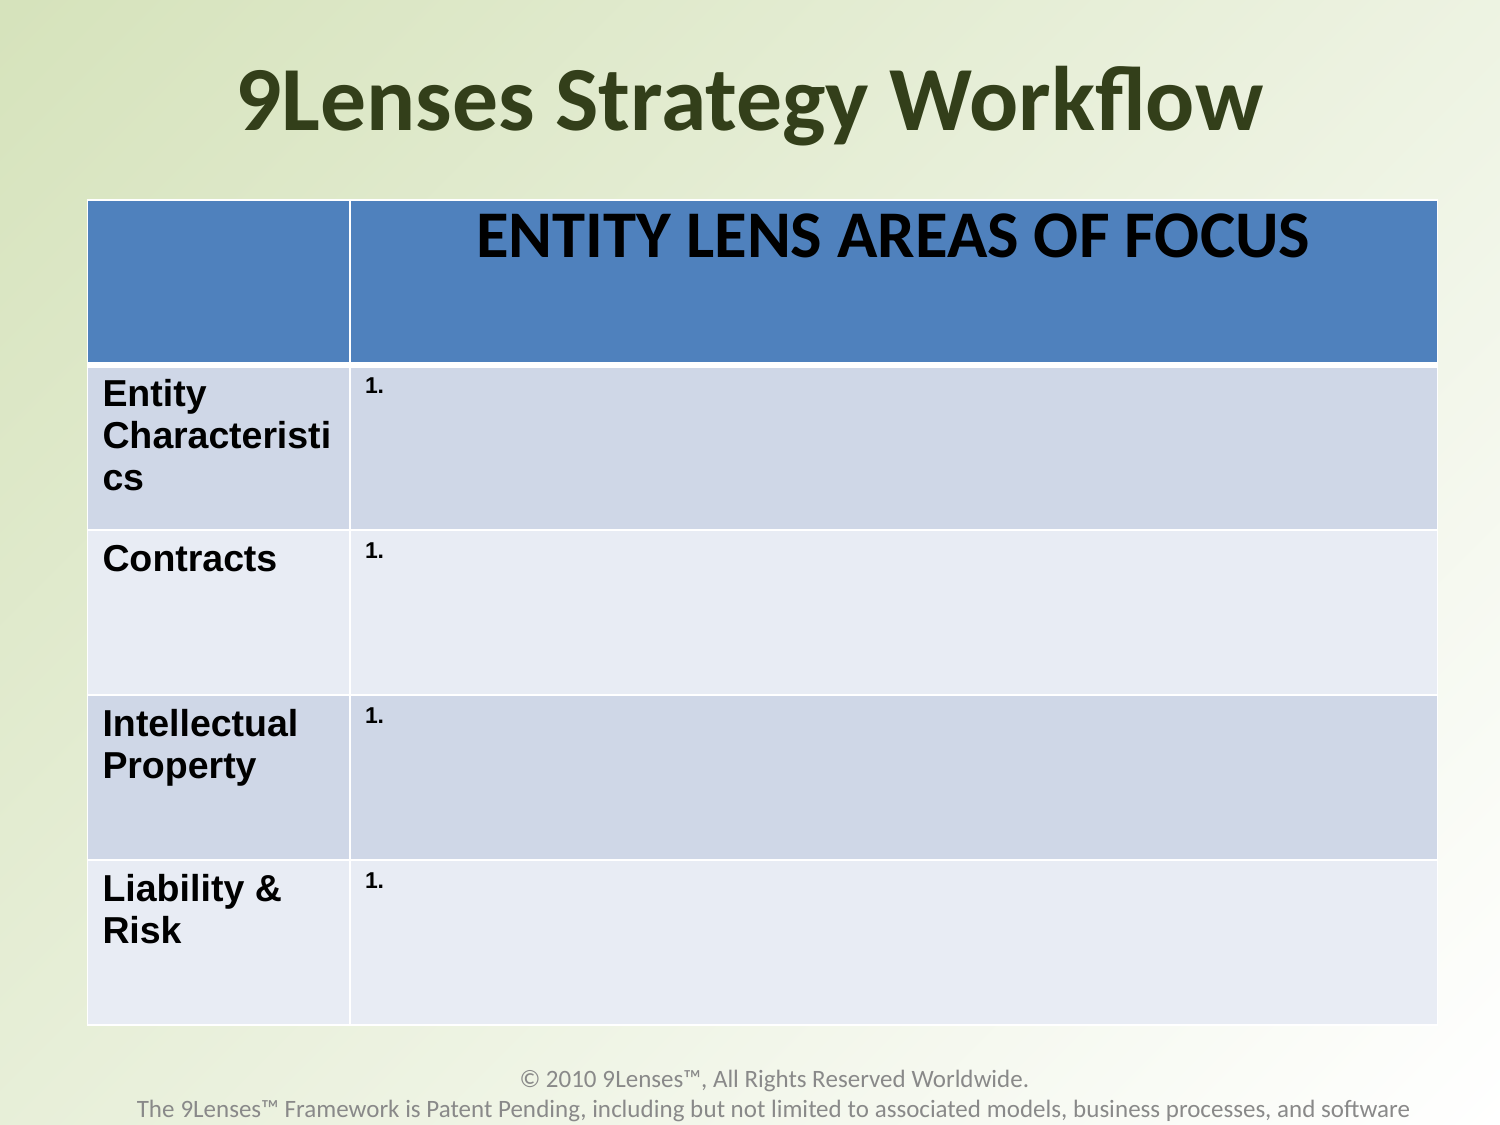

# 9Lenses Strategy Workflow
|  | ENTITY LENS AREAS OF FOCUS |
| --- | --- |
| Entity Characteristics | 1. |
| Contracts | 1. |
| Intellectual Property | 1. |
| Liability & Risk | 1. |